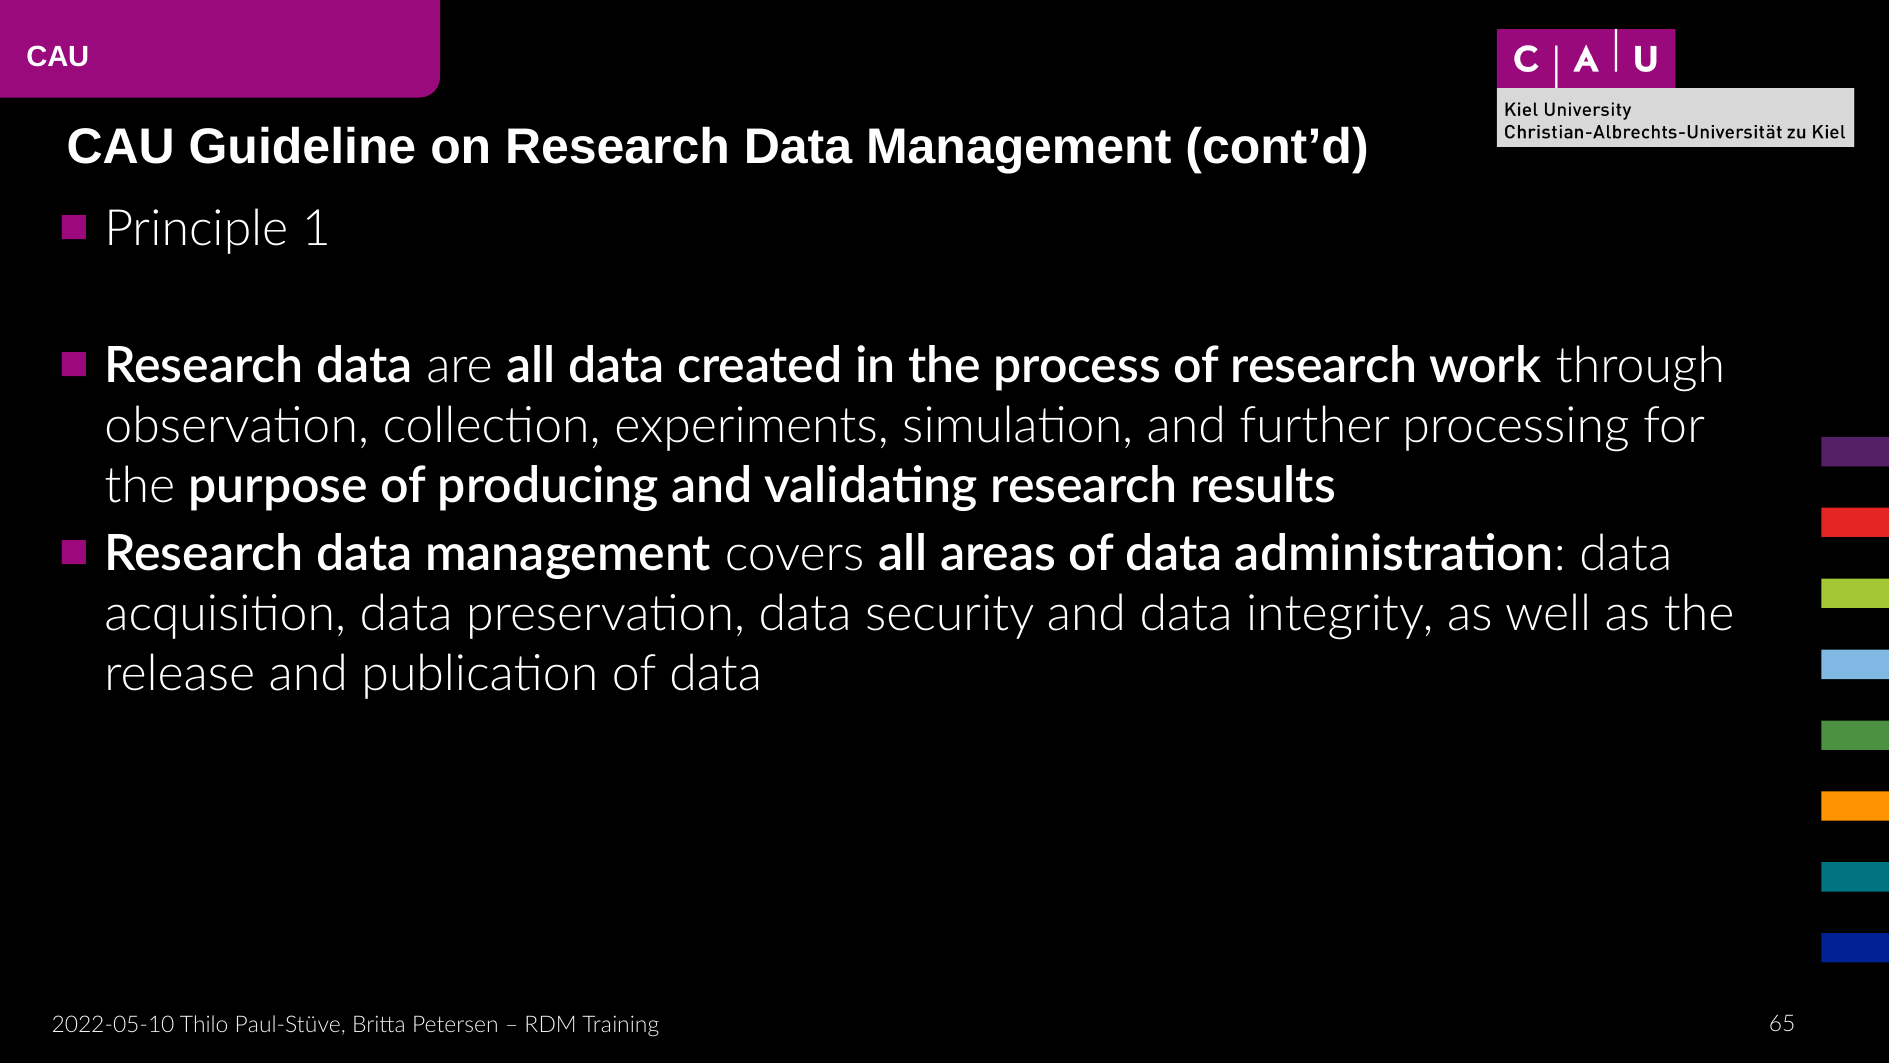

CAU
# CAU Guideline on Research Data Management (cont’d)
Principle 1

Research data are all data created in the process of research work through observation, collection, experiments, simulation, and further processing for the purpose of producing and validating research results
Research data management covers all areas of data administration: data acquisition, data preservation, data security and data integrity, as well as the release and publication of data
65